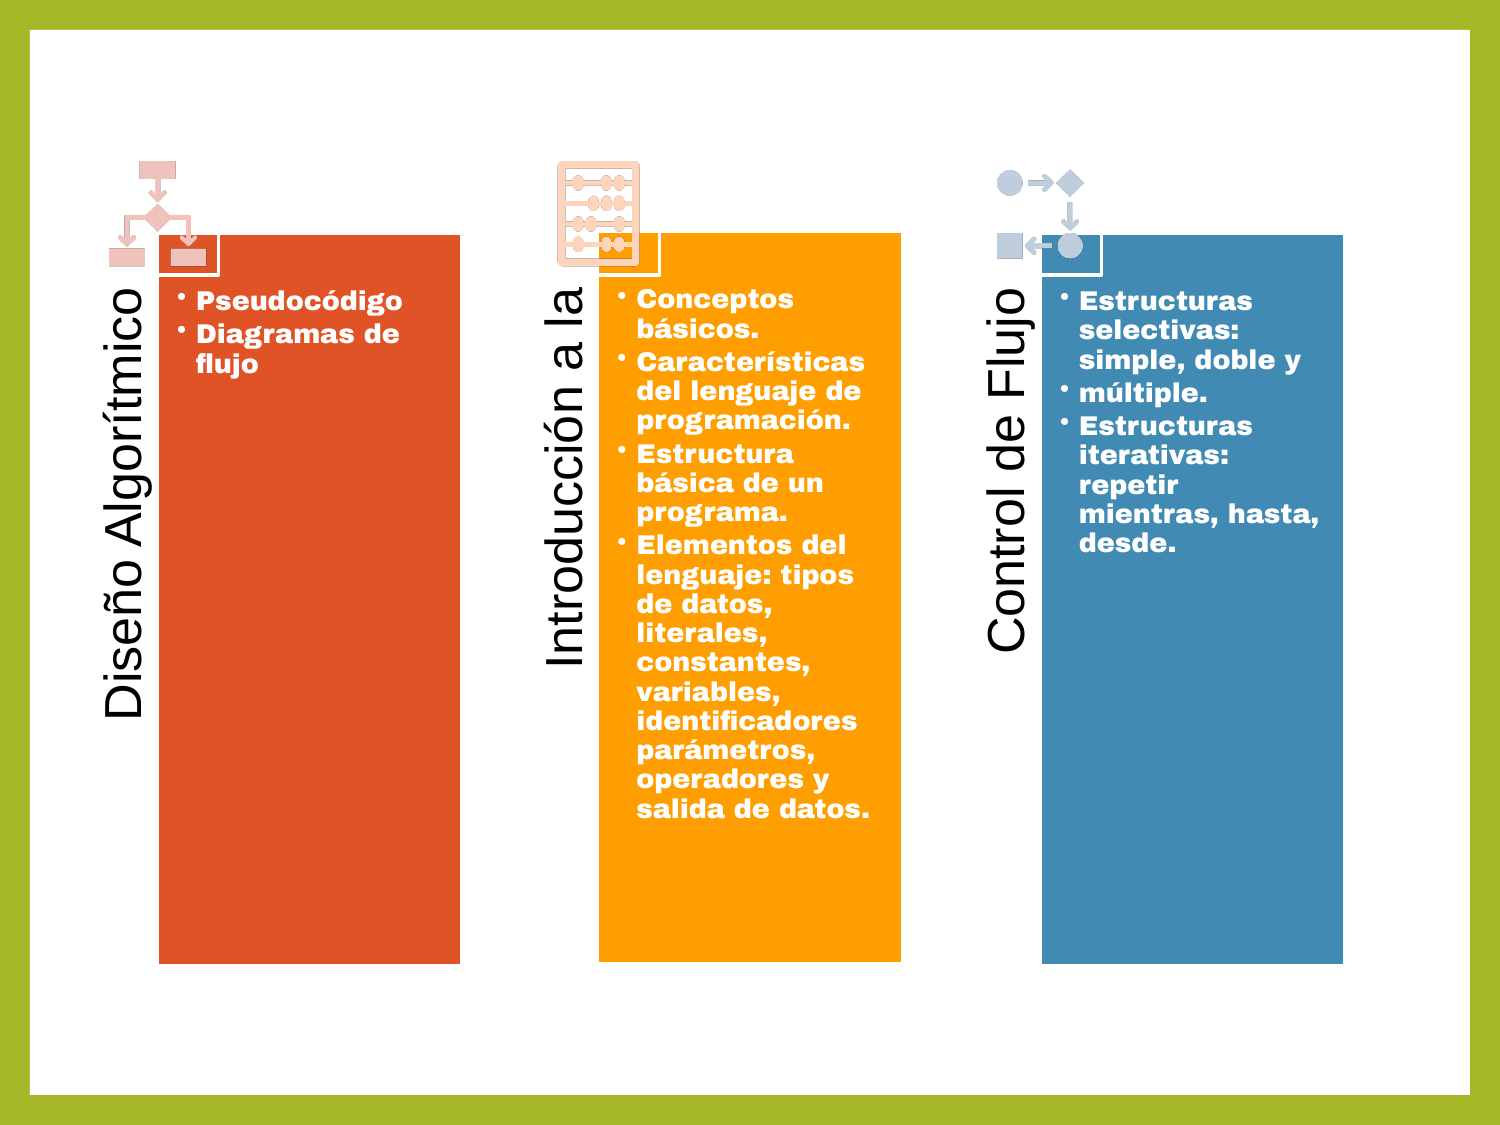

Diseño Algorítmico
Pseudocódigo
Diagramas de flujo
Introducción a la Programación
Conceptos básicos.
Características del lenguaje de programación.
Estructura básica de un programa.
Elementos del lenguaje: tipos de datos, literales, constantes, variables, identificadores parámetros, operadores y salida de datos.
Control de Flujo
Estructuras selectivas: simple, doble y
múltiple.
Estructuras iterativas: repetir mientras, hasta, desde.